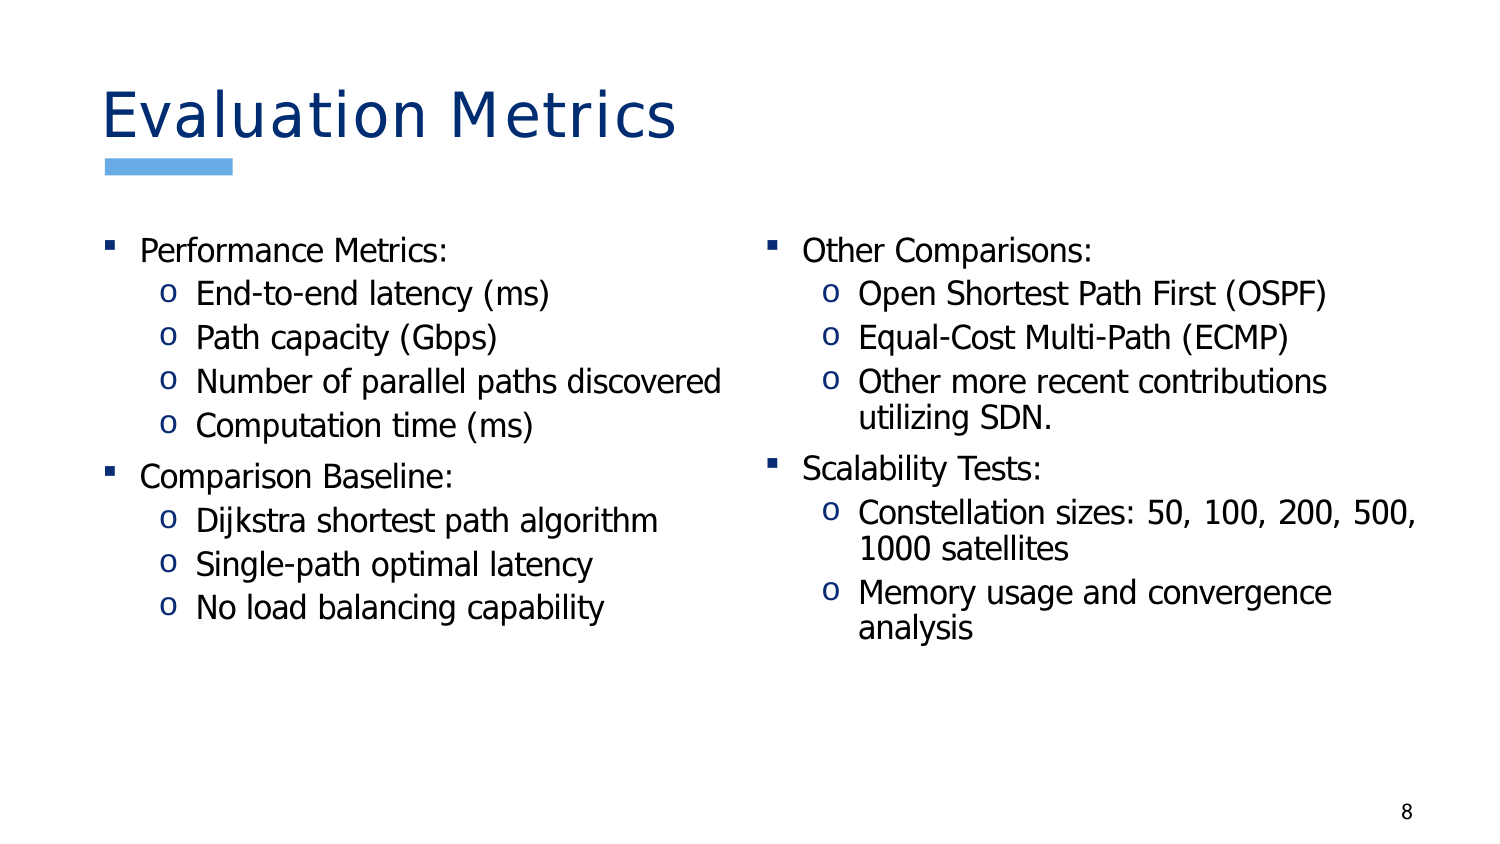

# Evaluation Metrics
Other Comparisons:
Open Shortest Path First (OSPF)
Equal-Cost Multi-Path (ECMP)
Other more recent contributions utilizing SDN.
Scalability Tests:
Constellation sizes: 50, 100, 200, 500, 1000 satellites
Memory usage and convergence analysis
Performance Metrics:
End-to-end latency (ms)
Path capacity (Gbps)
Number of parallel paths discovered
Computation time (ms)
Comparison Baseline:
Dijkstra shortest path algorithm
Single-path optimal latency
No load balancing capability